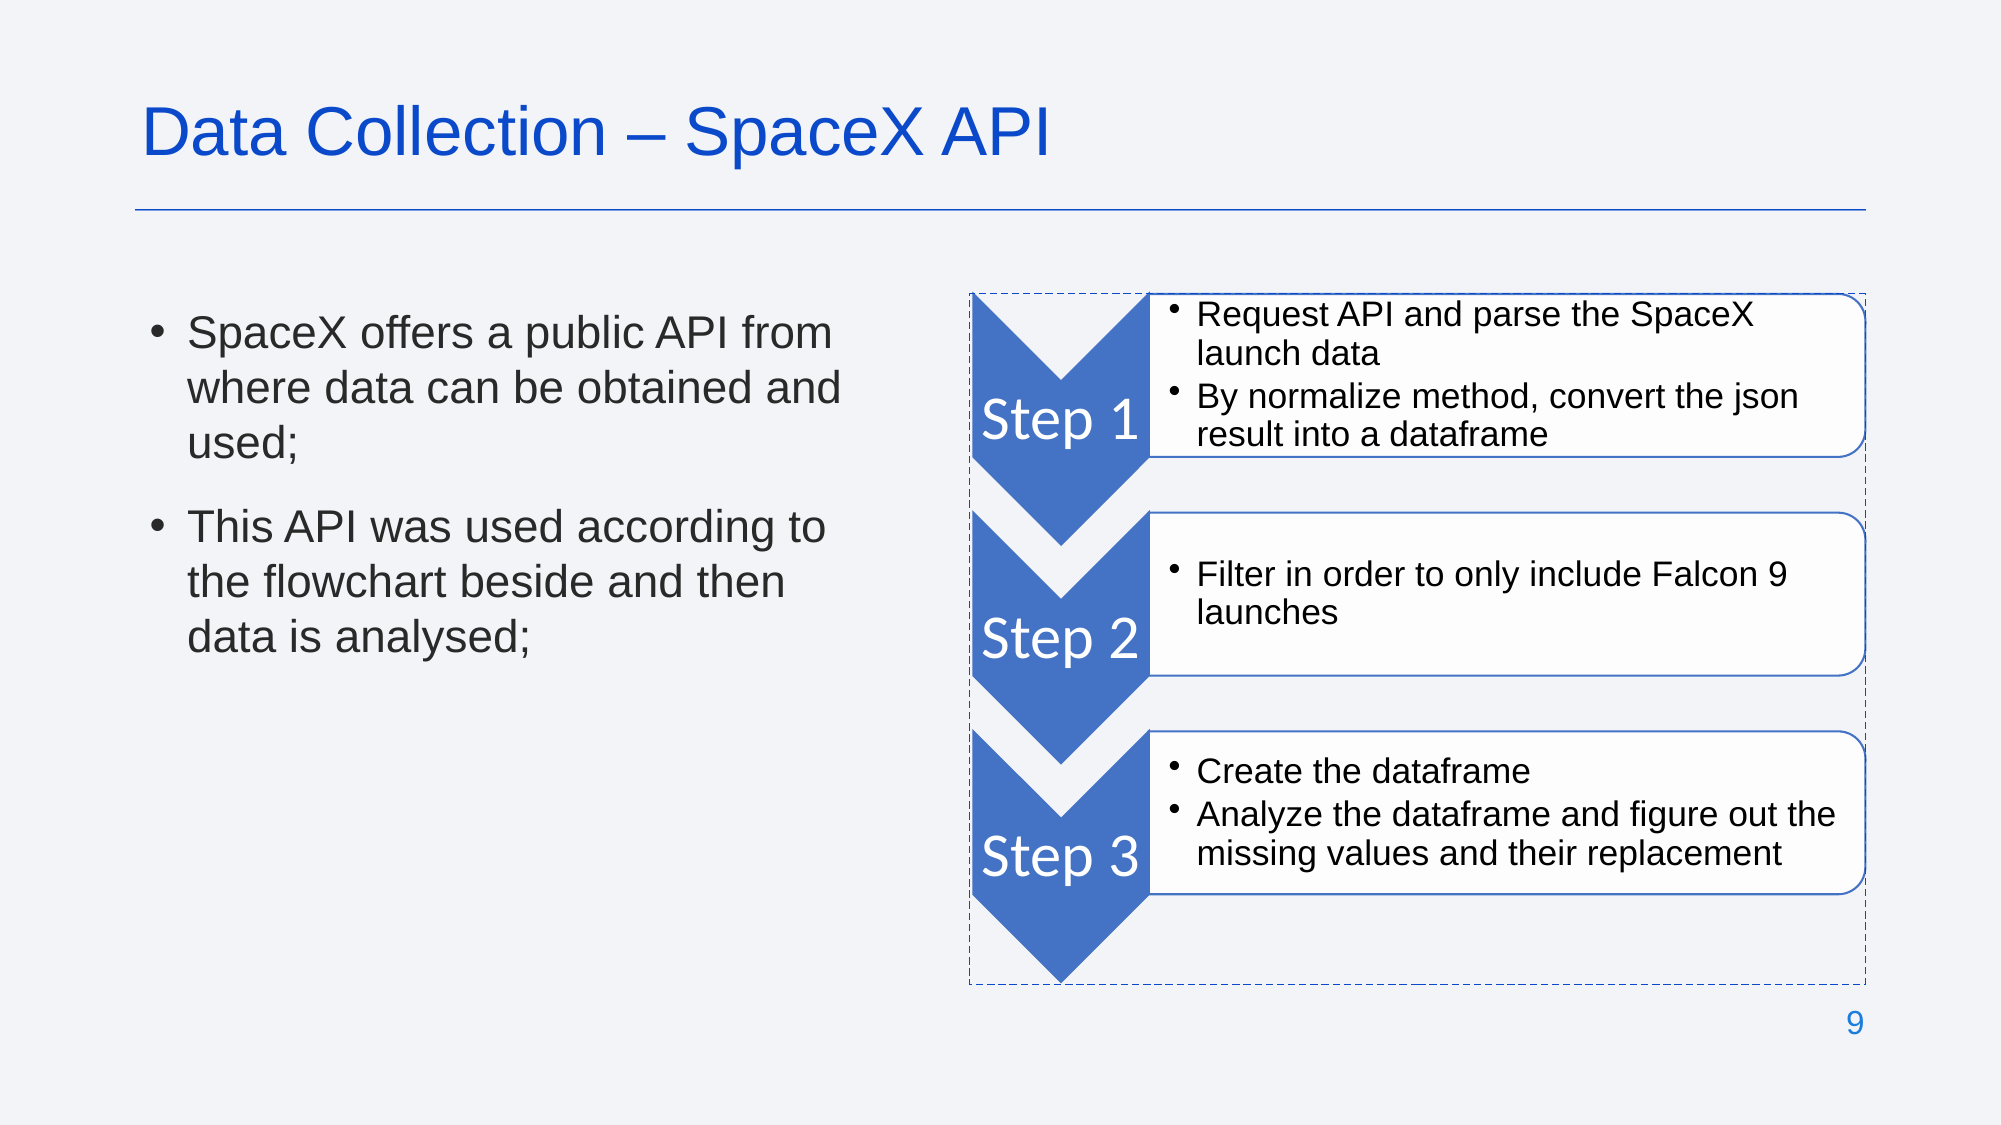

Data Collection – SpaceX API
Step 1
Request API and parse the SpaceX launch data
By normalize method, convert the json result into a dataframe
Step 2
Filter in order to only include Falcon 9 launches
Step 3
Create the dataframe
Analyze the dataframe and figure out the missing values and their replacement

SpaceX offers a public API from where data can be obtained and used;
This API was used according to the flowchart beside and then data is analysed;

9